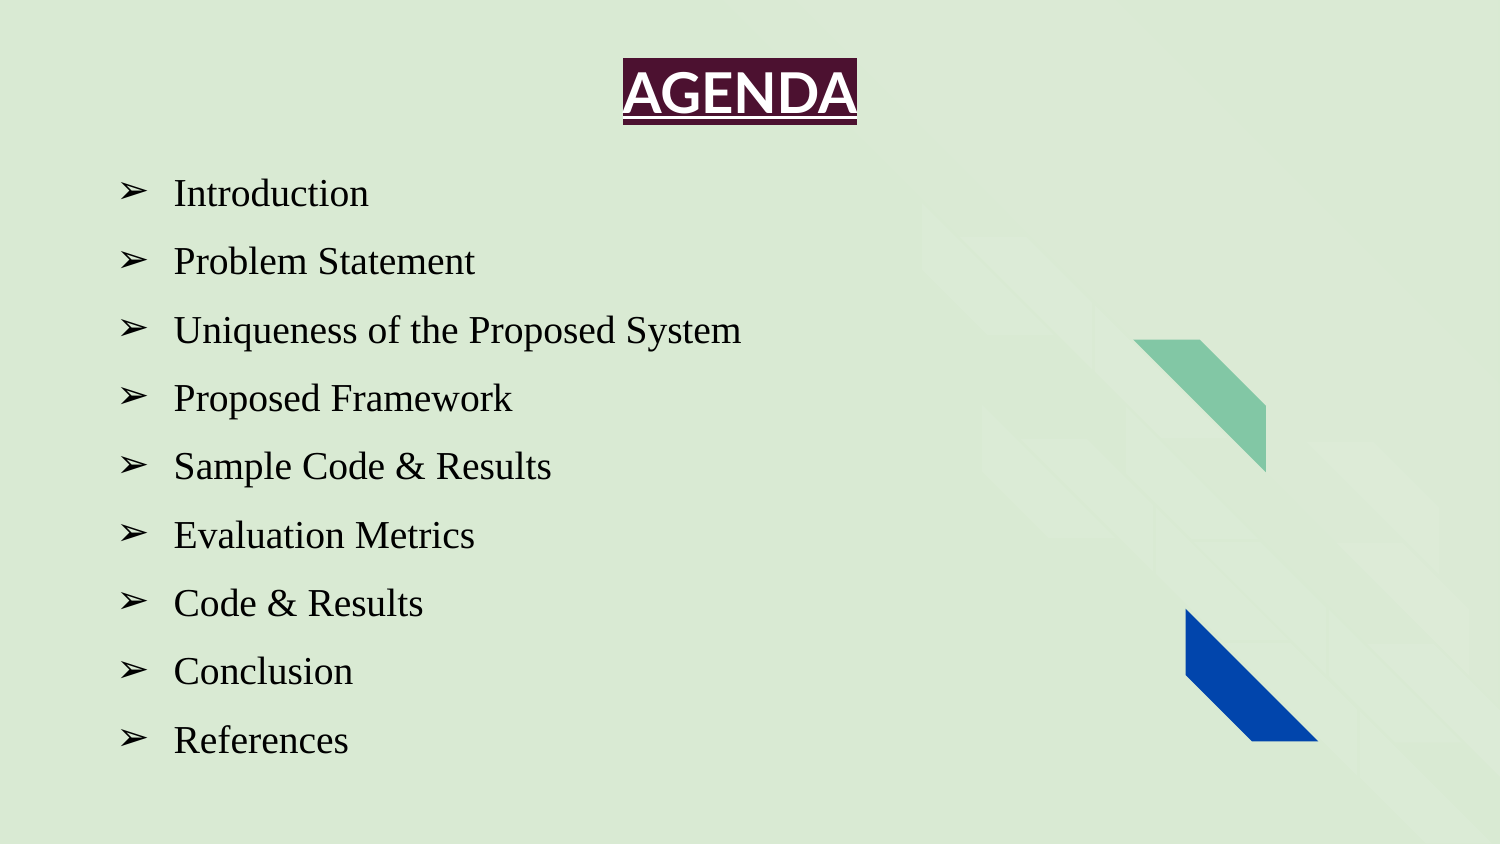

AGENDA
Introduction
Problem Statement
Uniqueness of the Proposed System
Proposed Framework
Sample Code & Results
Evaluation Metrics
Code & Results
Conclusion
References